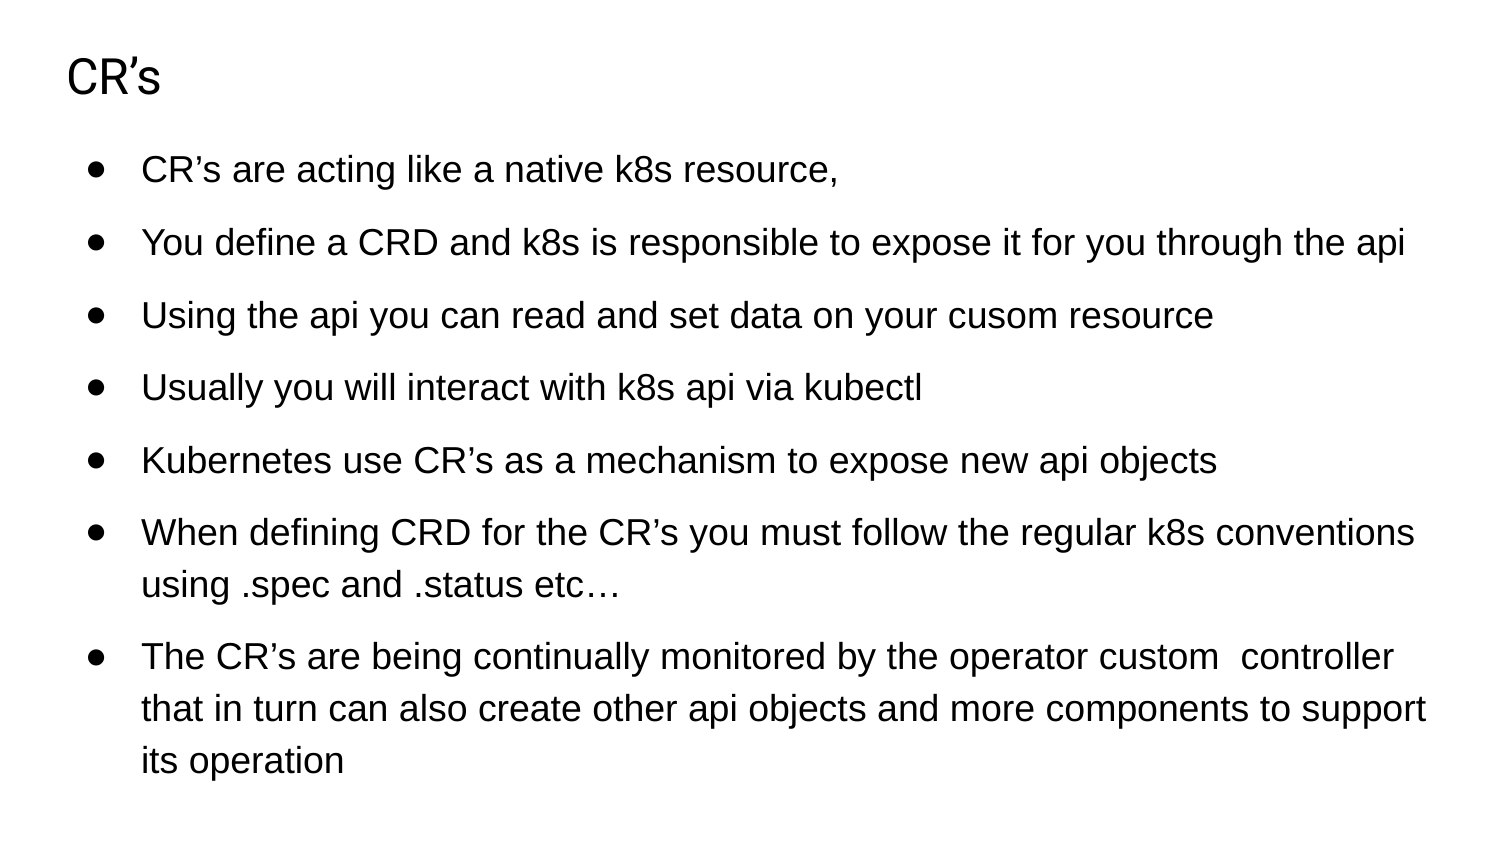

# CR’s

CR’s are acting like a native k8s resource,
You define a CRD and k8s is responsible to expose it for you through the api
Using the api you can read and set data on your cusom resource
Usually you will interact with k8s api via kubectl
Kubernetes use CR’s as a mechanism to expose new api objects
When defining CRD for the CR’s you must follow the regular k8s conventions using .spec and .status etc…
The CR’s are being continually monitored by the operator custom  controller that in turn can also create other api objects and more components to support its operation